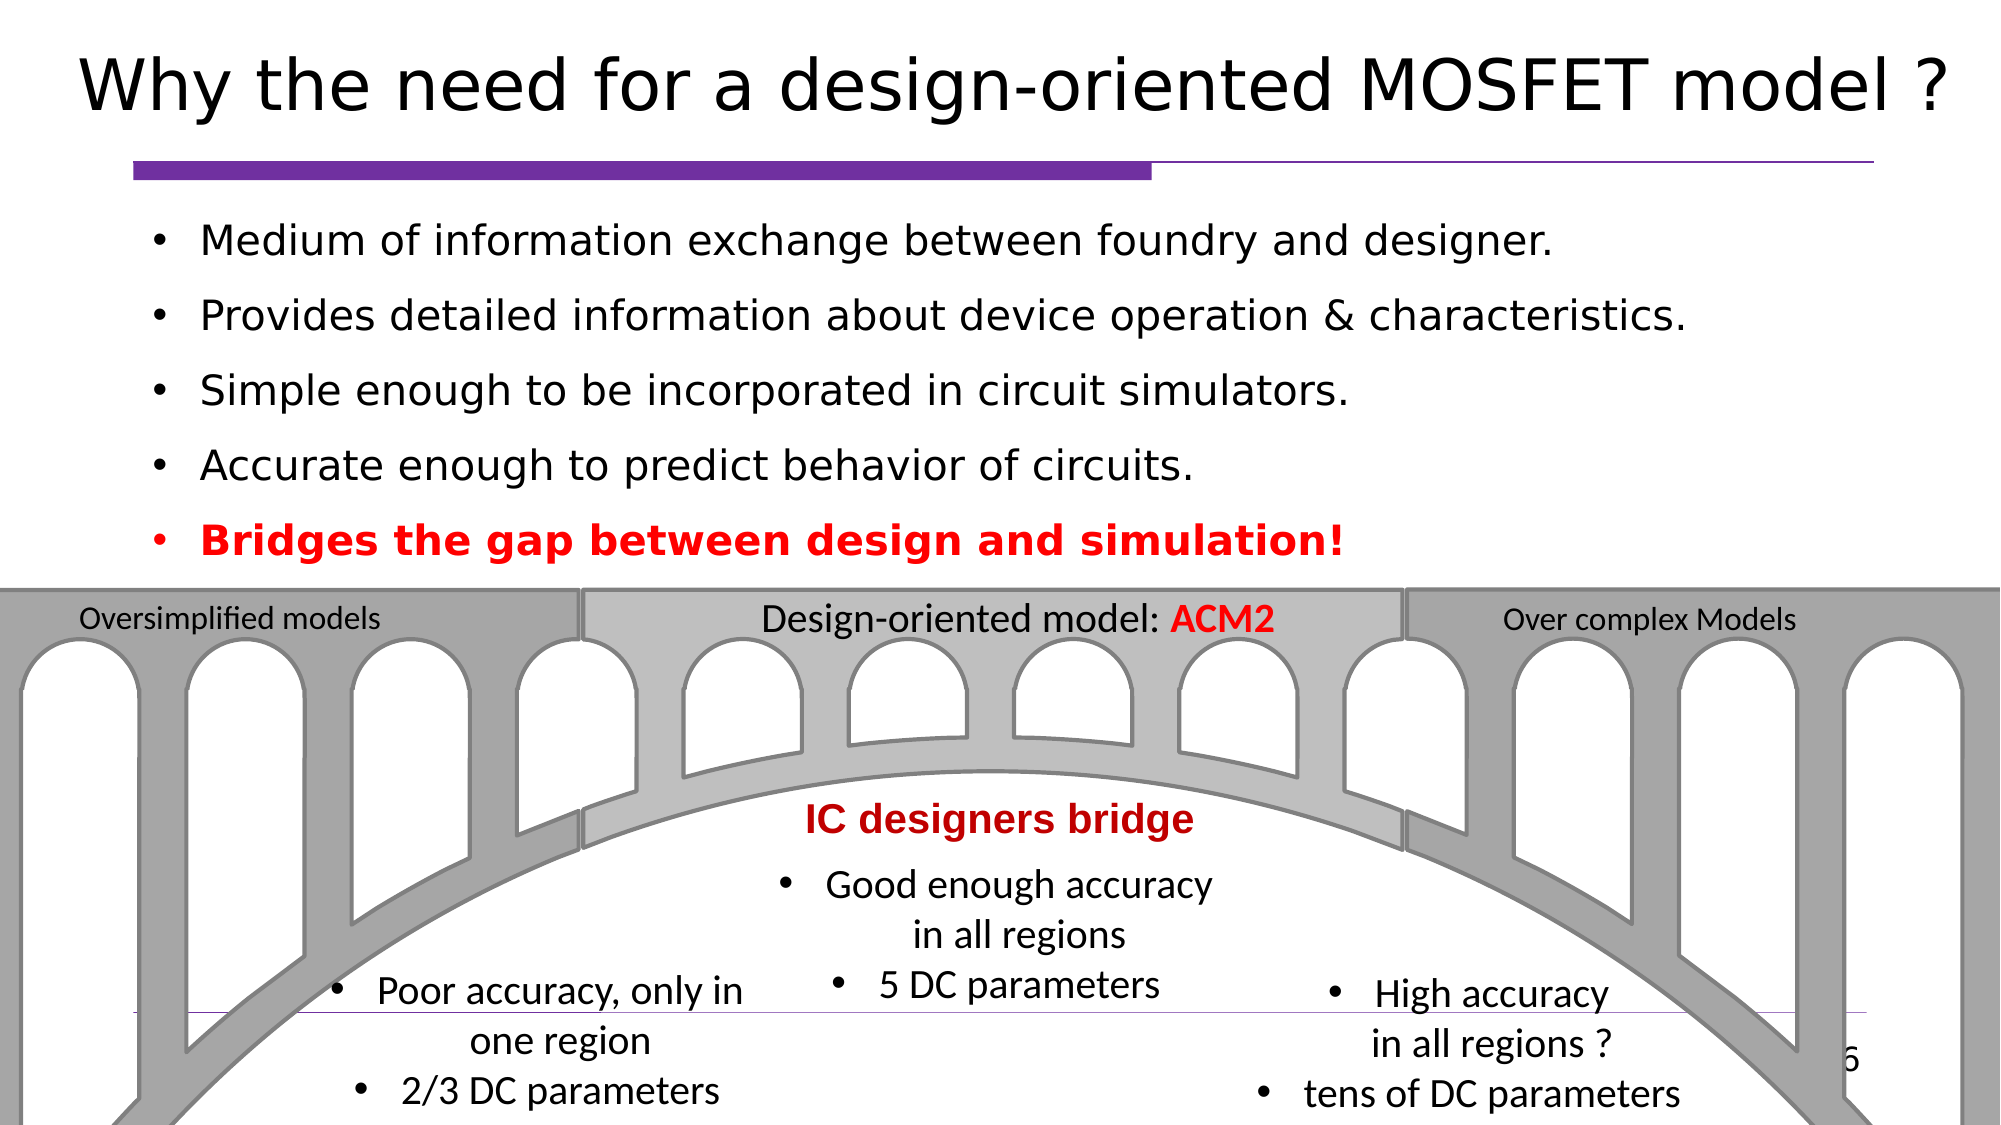

Why the need for a design-oriented MOSFET model ?
Medium of information exchange between foundry and designer.
Provides detailed information about device operation & characteristics.
Simple enough to be incorporated in circuit simulators.
Accurate enough to predict behavior of circuits.
Bridges the gap between design and simulation!

Design-oriented model: ACM2
Oversimplified models

Over complex Models

IC designers bridge
Good enough accuracy
in all regions
5 DC parameters
Poor accuracy, only in one region
2/3 DC parameters
High accuracy
in all regions ?
tens of DC parameters